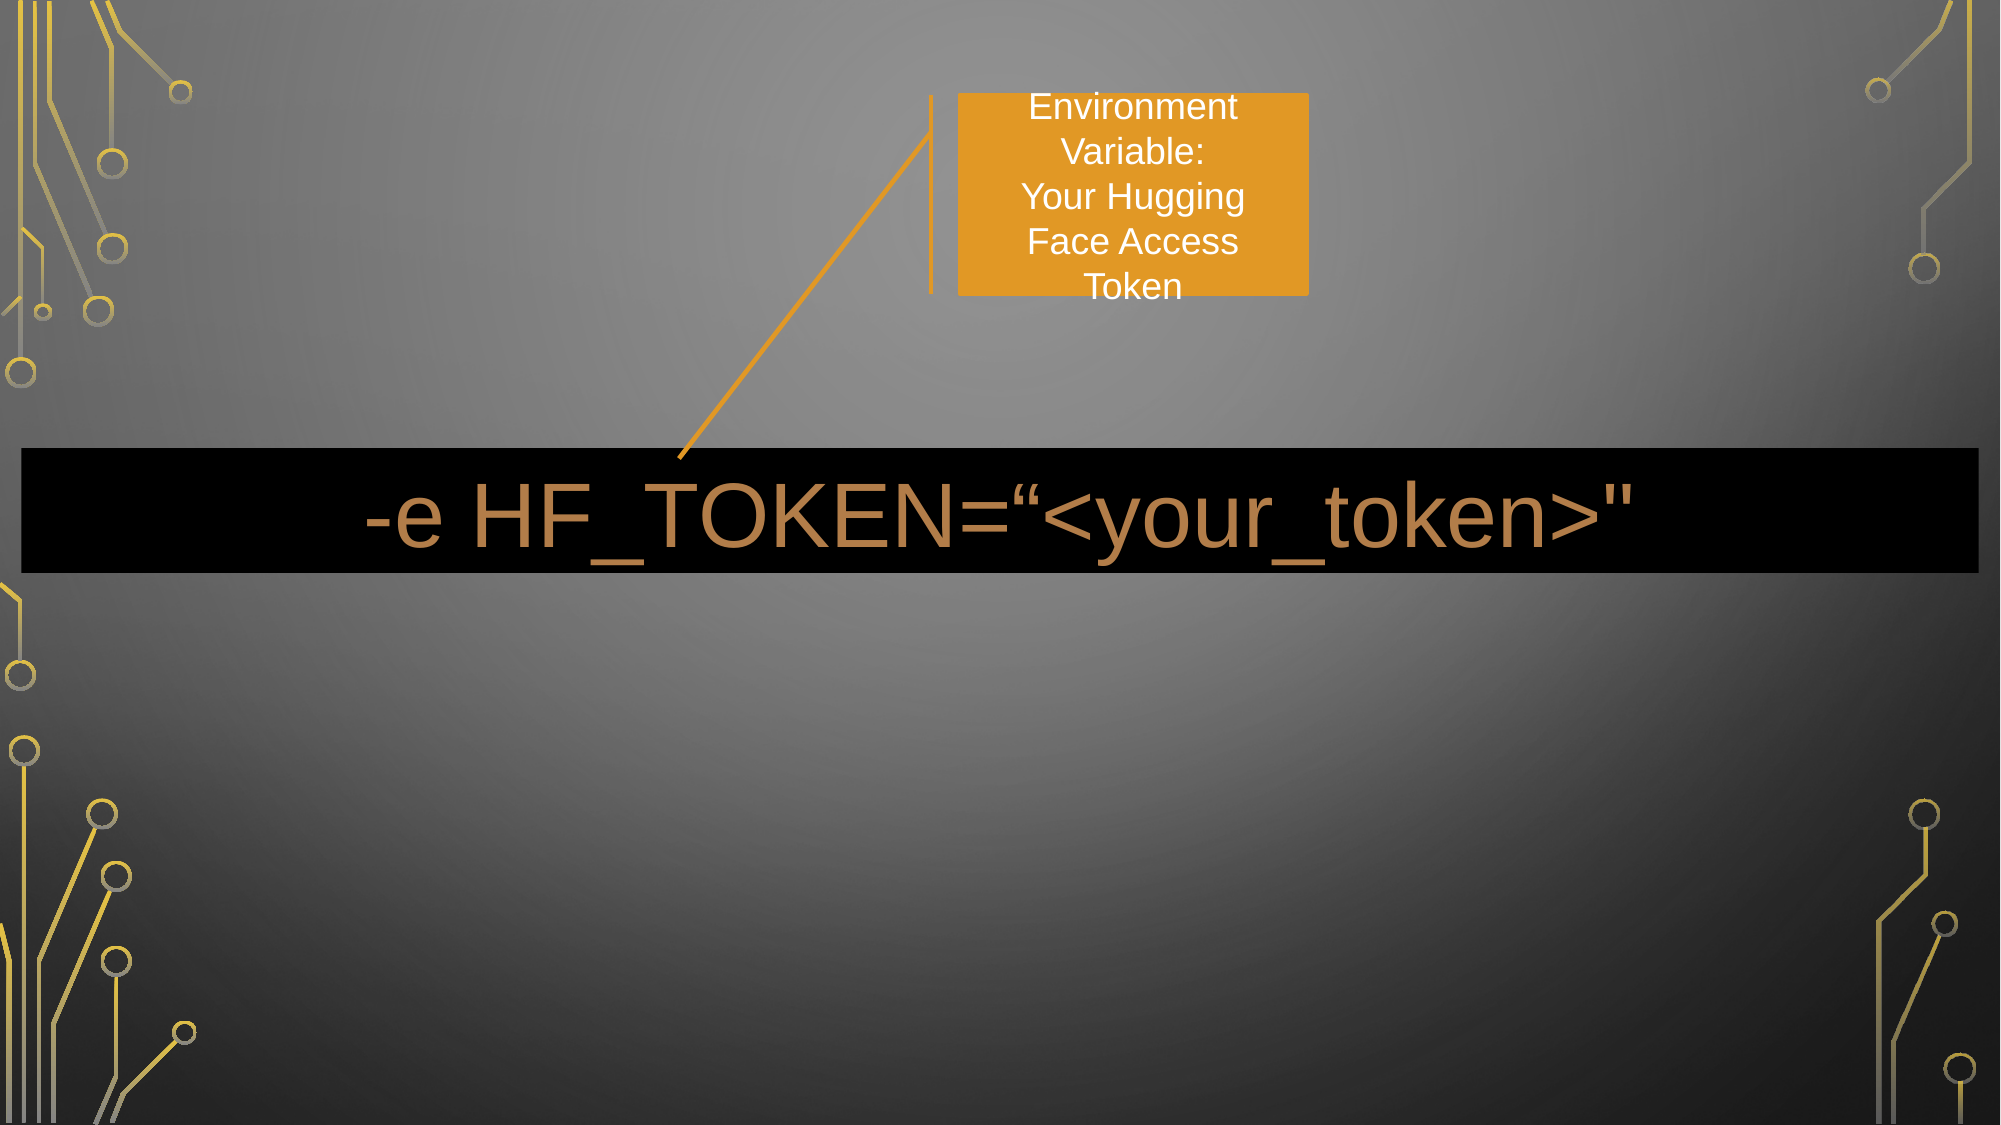

Environment Variable:
Your Hugging Face Access Token
-e HF_TOKEN=“<your_token>"